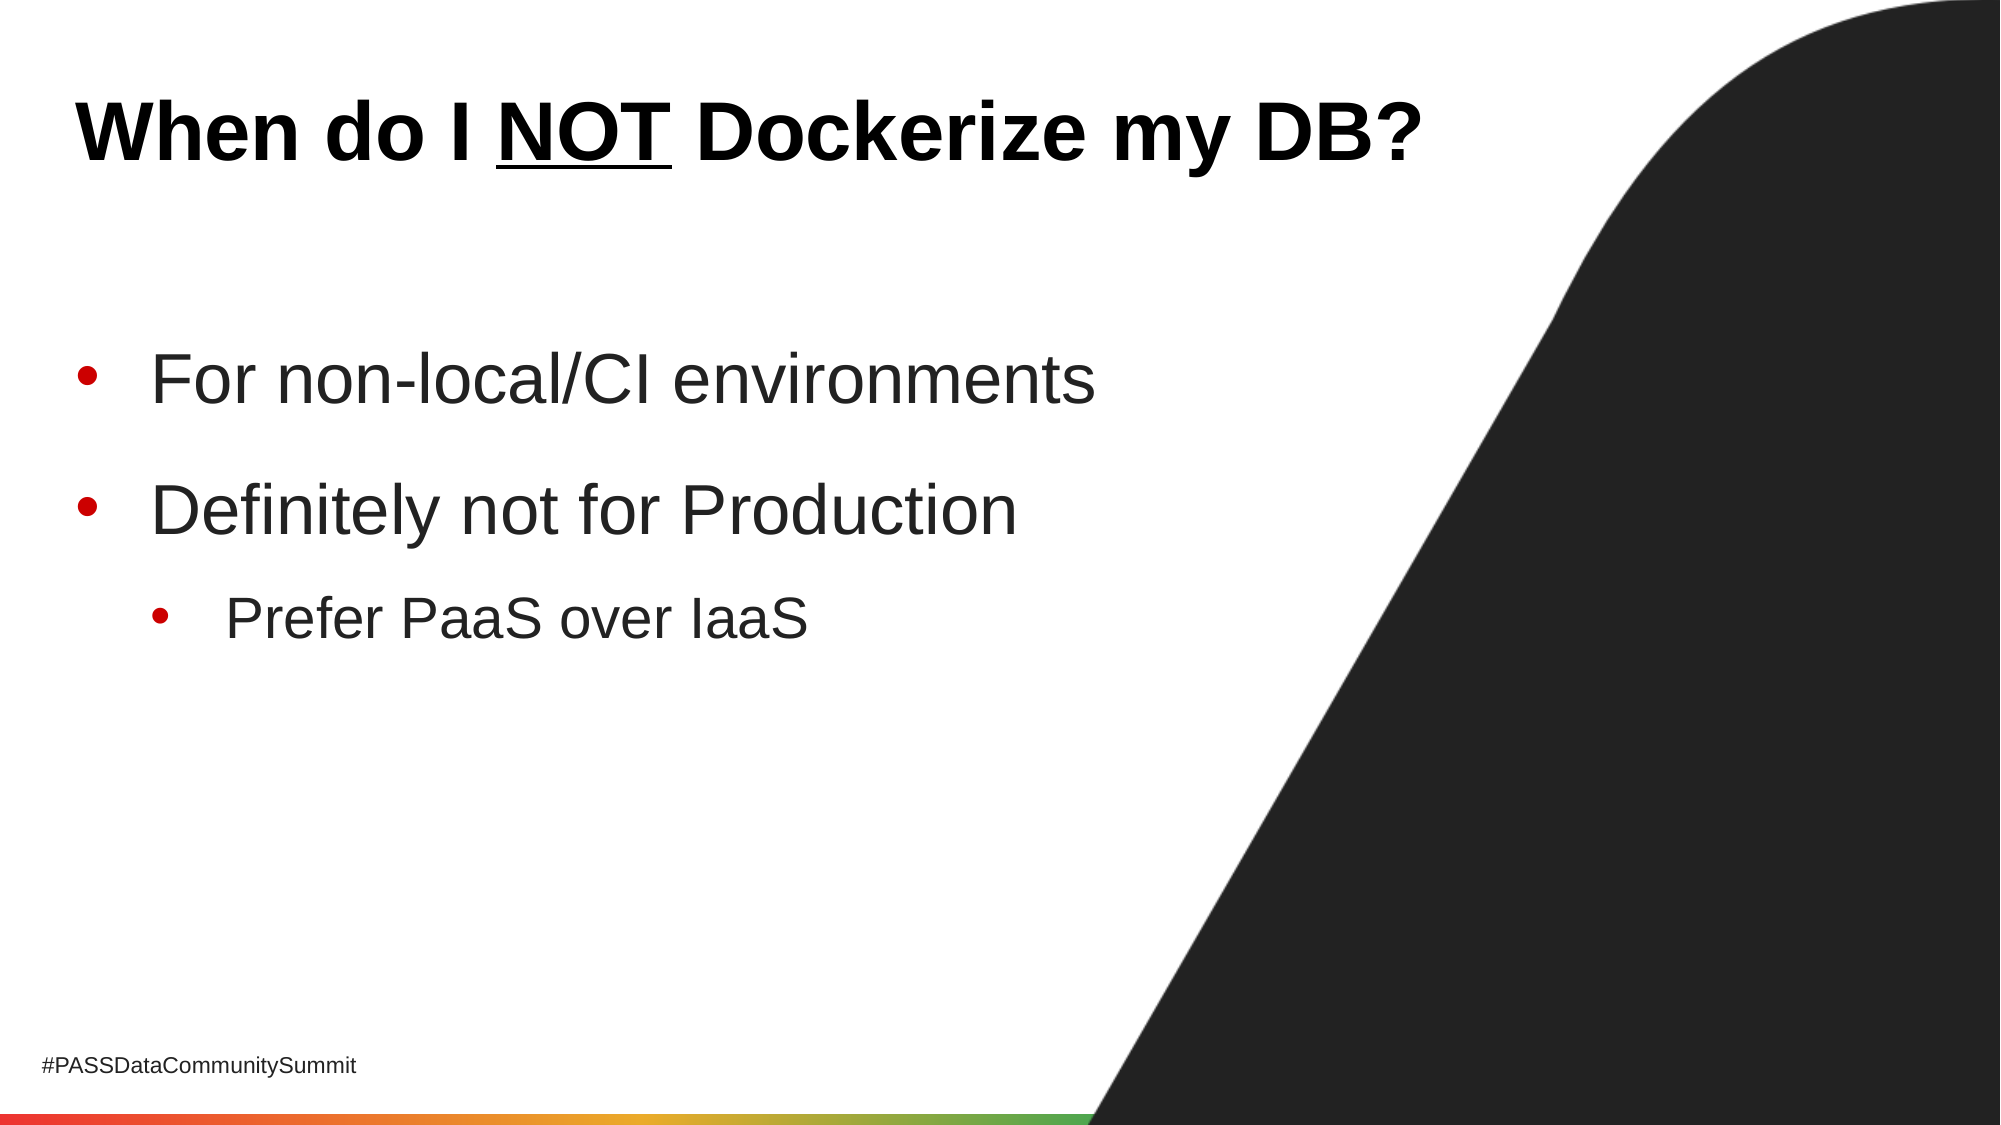

# When do I NOT Dockerize my DB?
For non-local/CI environments
Definitely not for Production
Prefer PaaS over IaaS